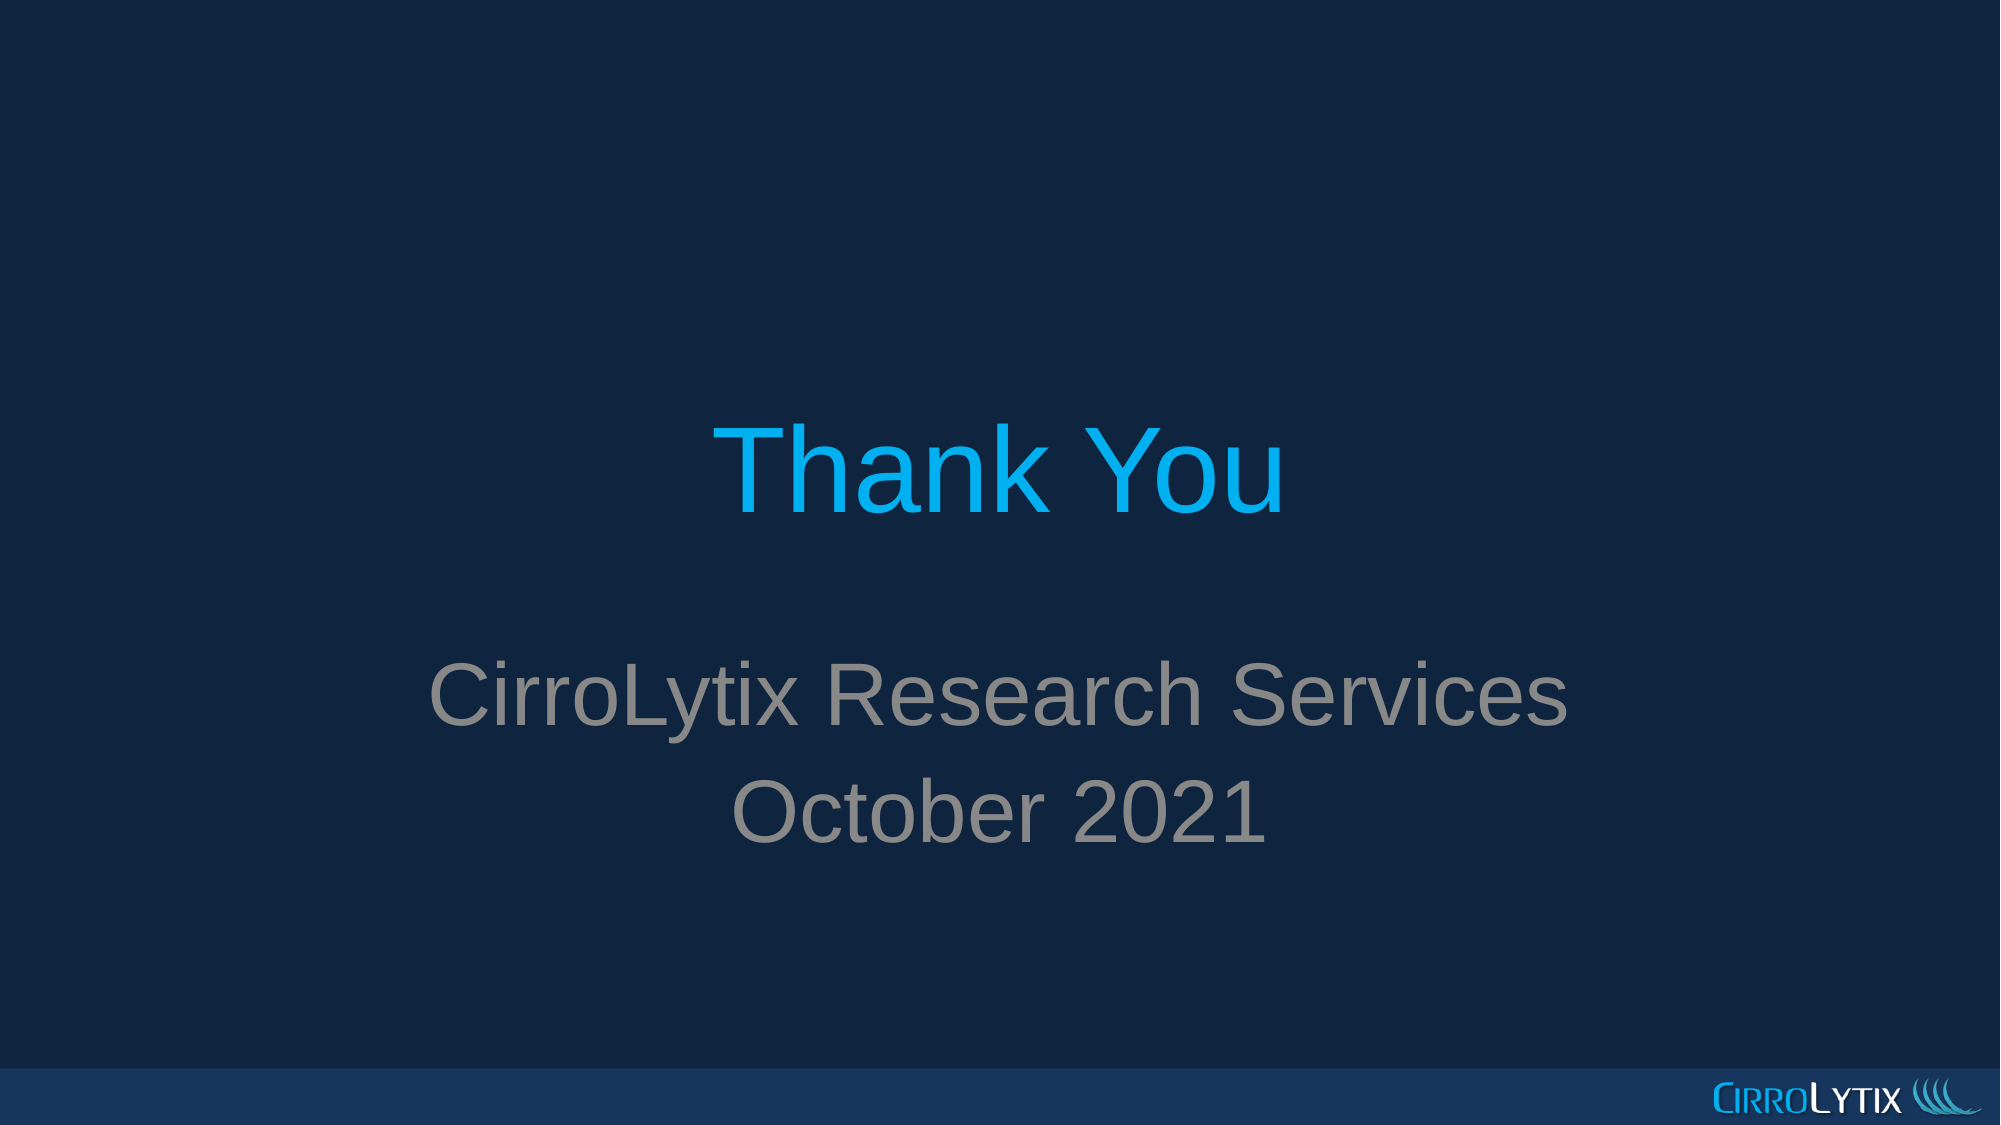

# Thank You
CirroLytix Research Services
October 2021